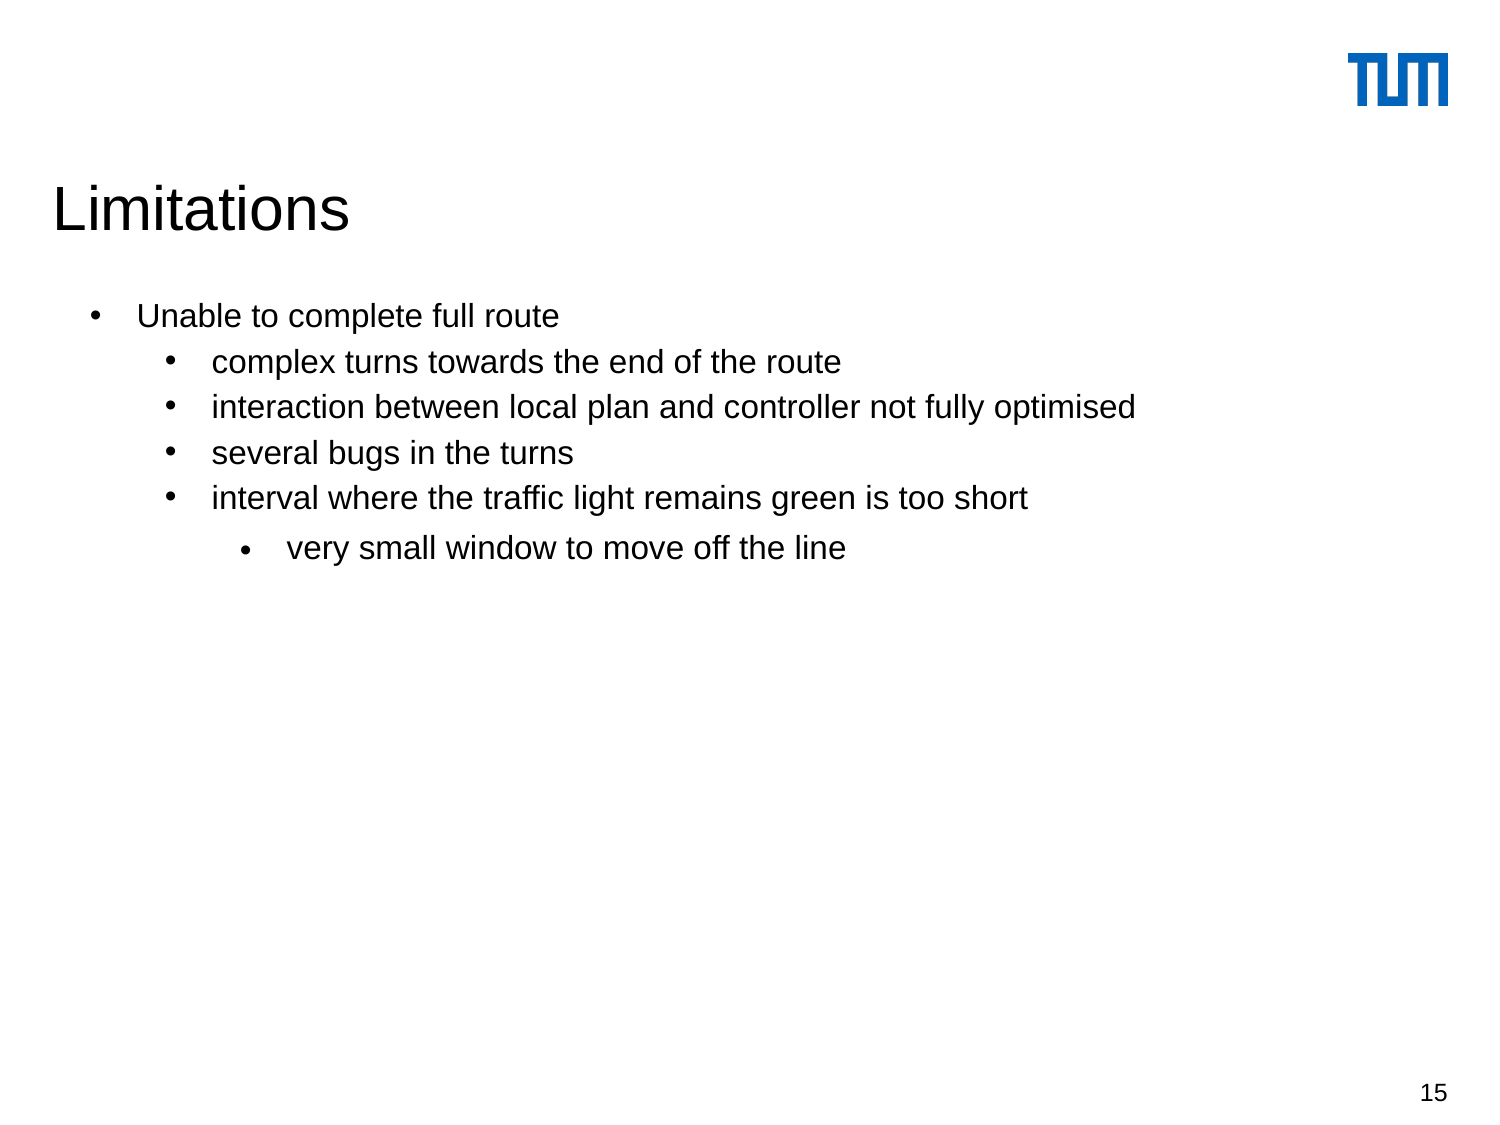

# Limitations
Unable to complete full route
complex turns towards the end of the route
interaction between local plan and controller not fully optimised
several bugs in the turns
interval where the traffic light remains green is too short
very small window to move off the line
15